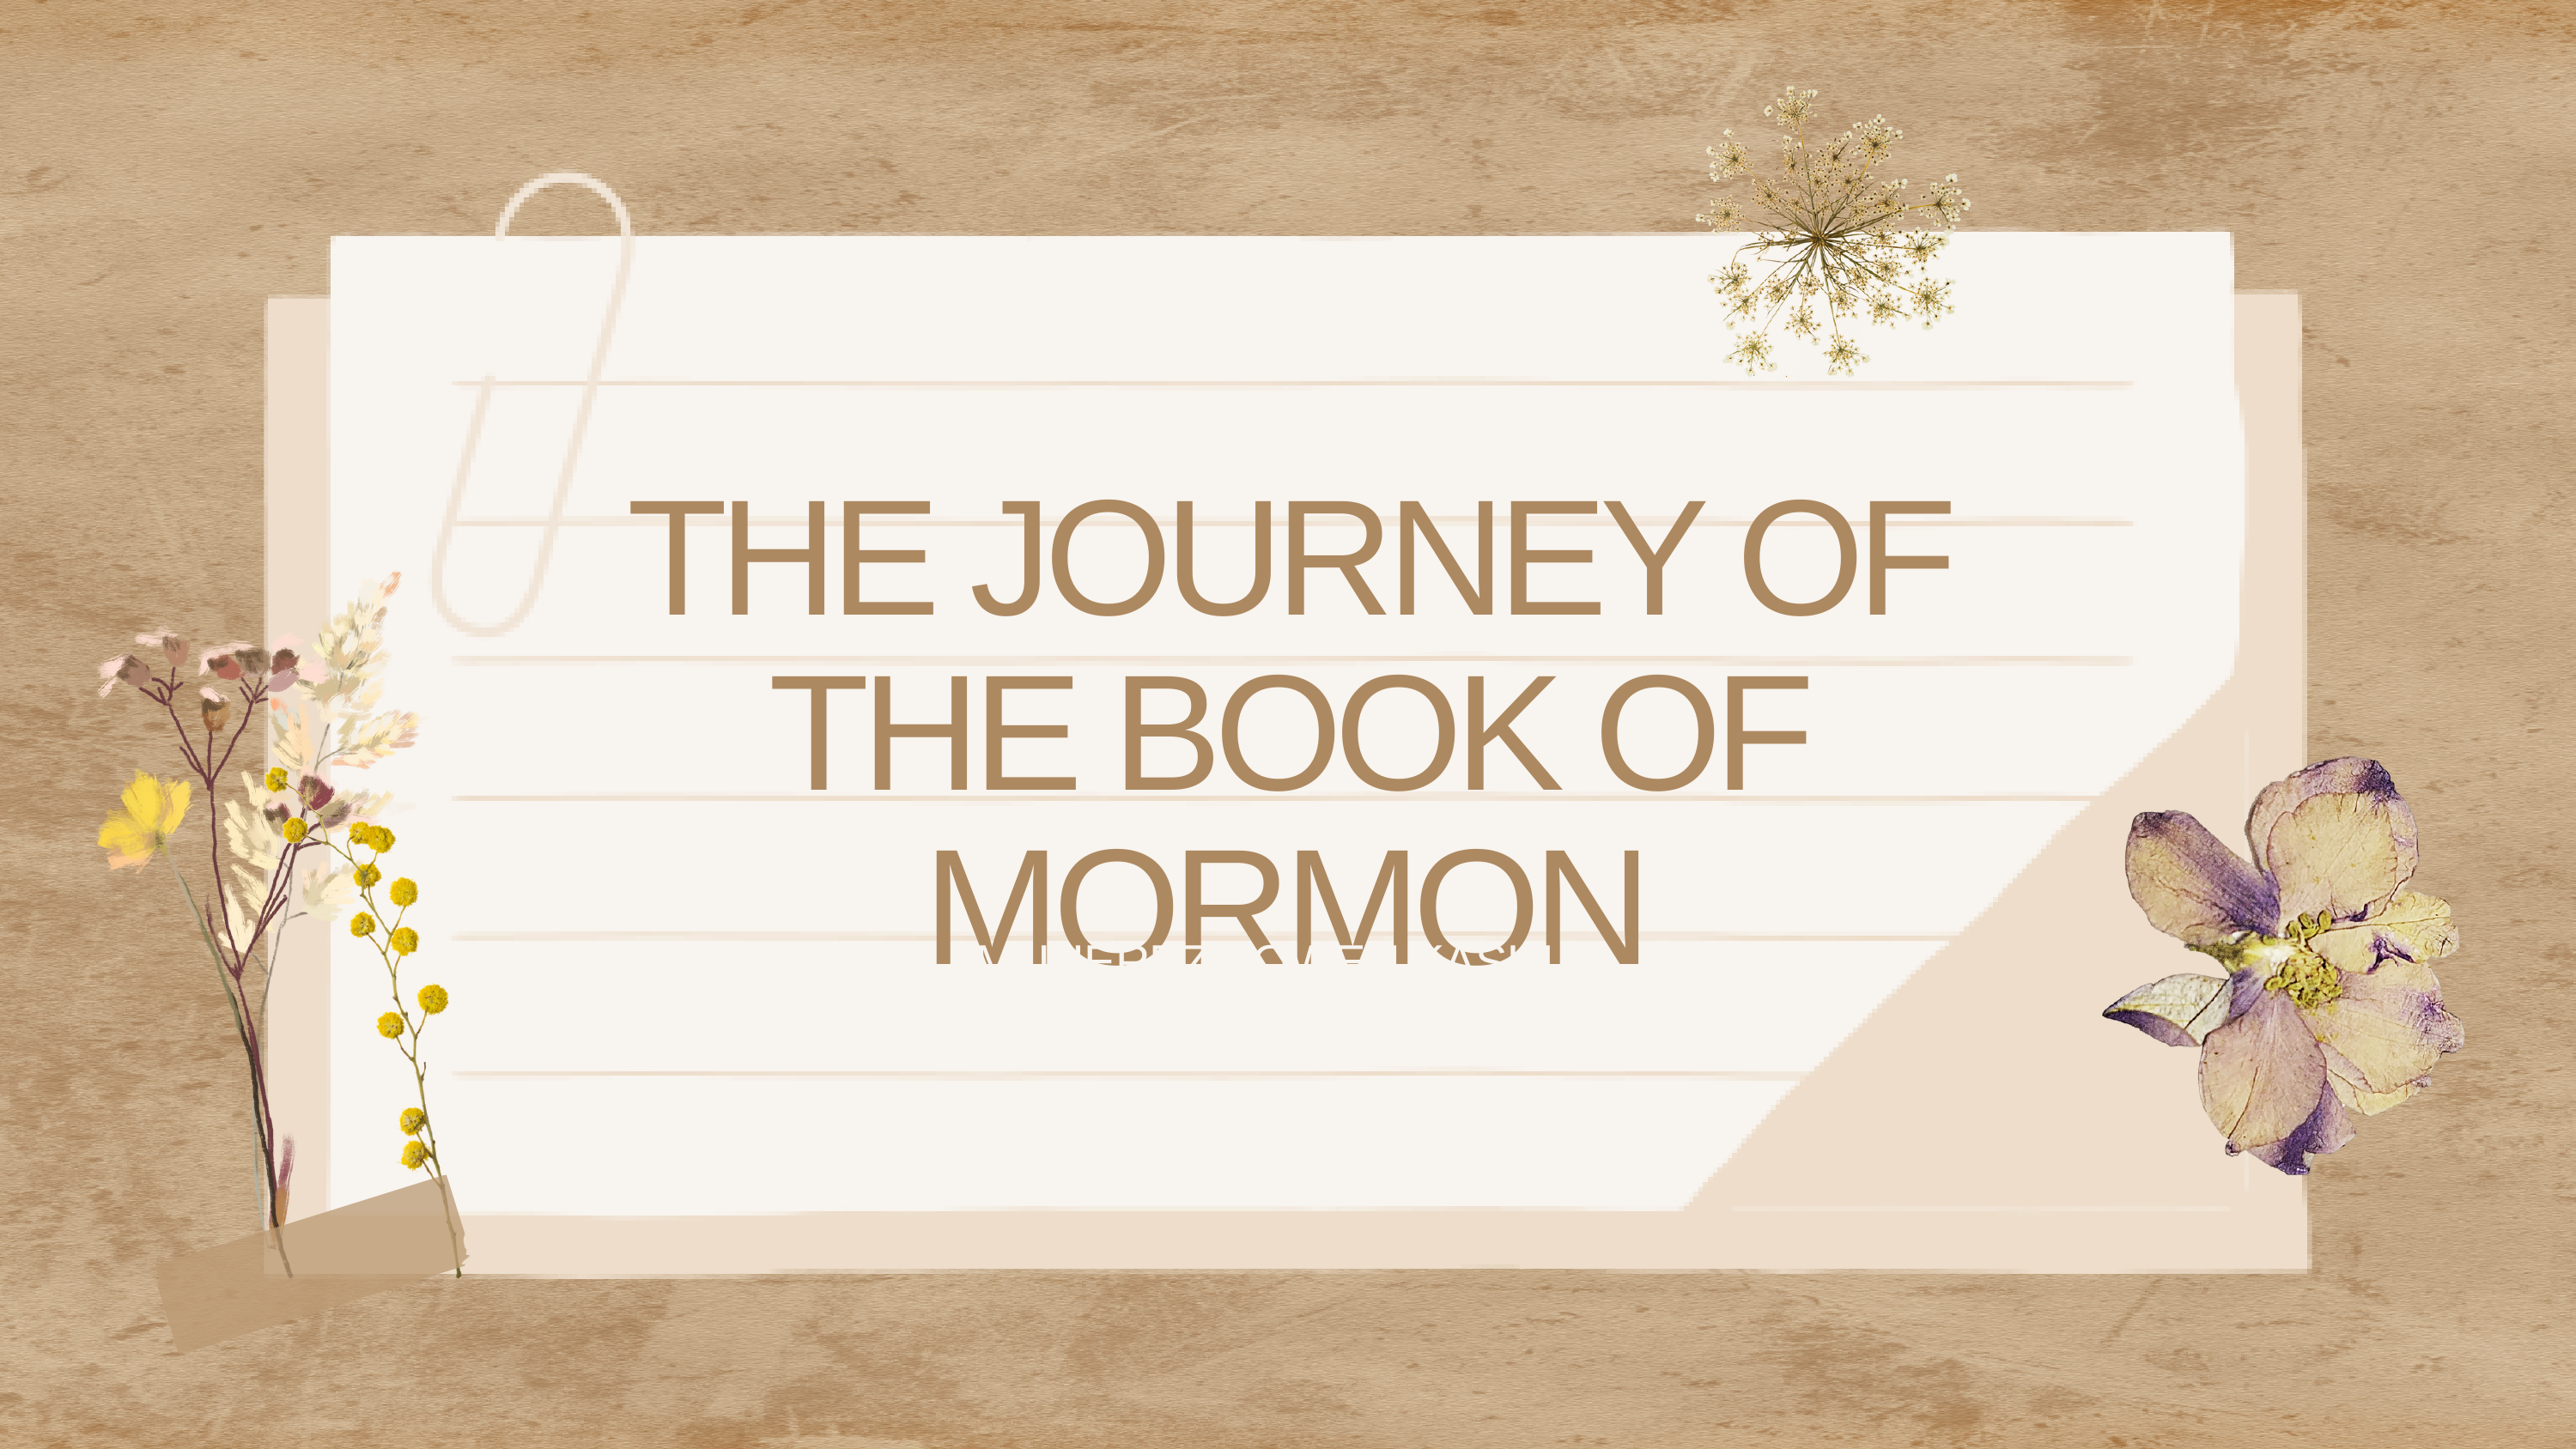

THE JOURNEY OF THE BOOK OF MORMON

MUHEREZA OWEN KASULE